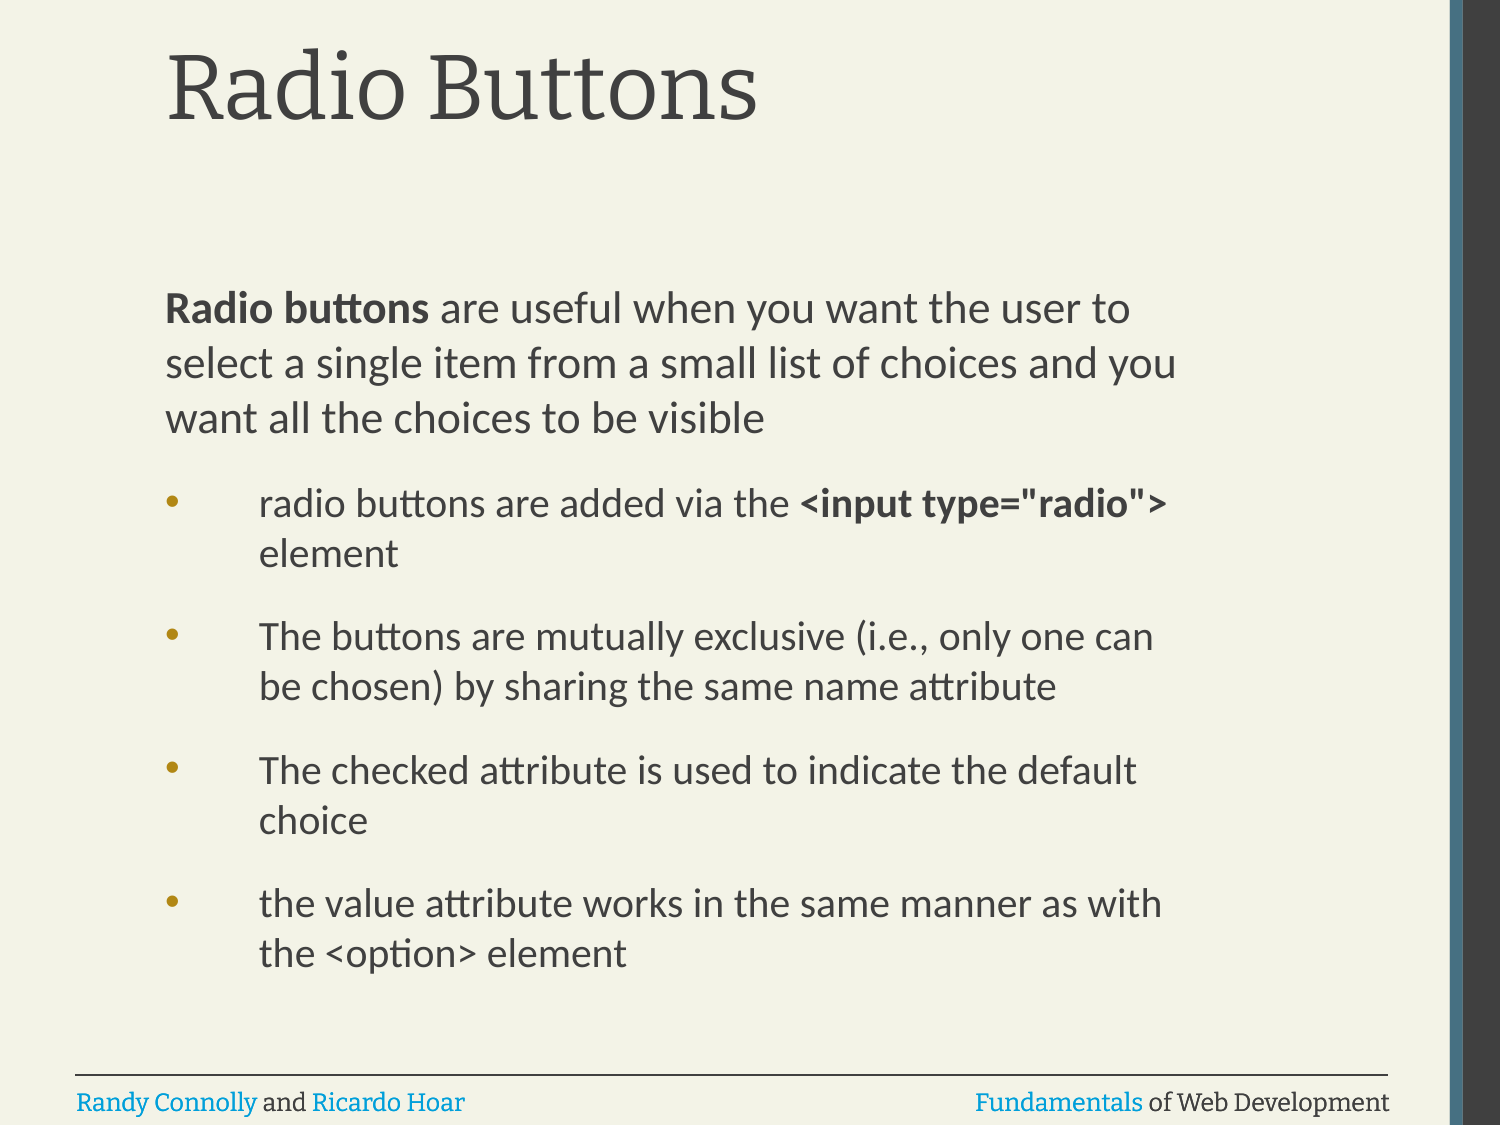

# Radio Buttons

Radio buttons are useful when you want the user to select a single item from a small list of choices and you want all the choices to be visible
radio buttons are added via the <input type="radio"> element
The buttons are mutually exclusive (i.e., only one can be chosen) by sharing the same name attribute
The checked attribute is used to indicate the default choice
the value attribute works in the same manner as with the <option> element